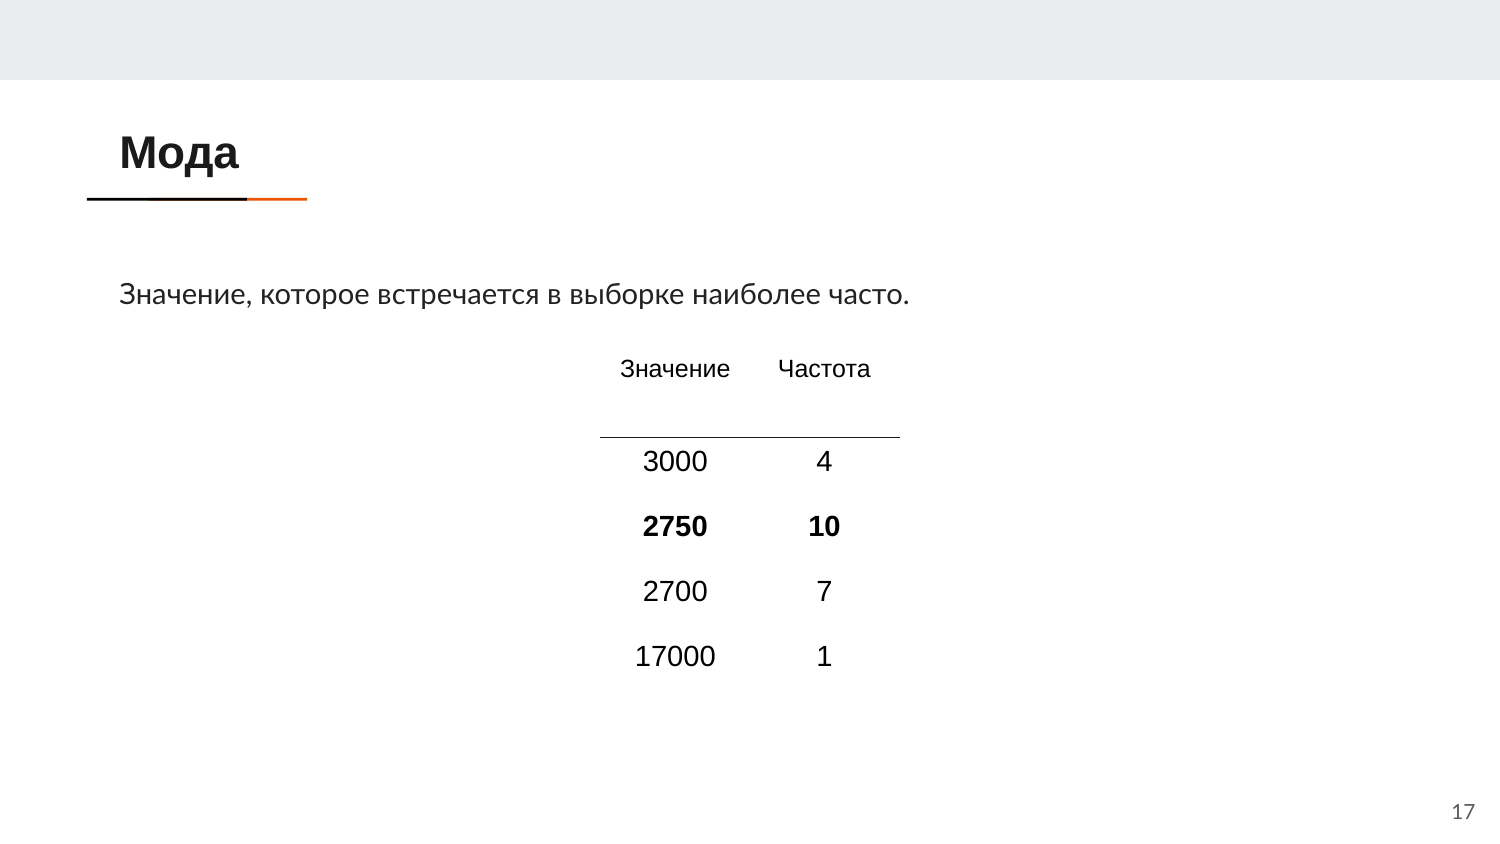

Мода
# Значение, которое встречается в выборке наиболее часто.
| Значение | Частота |
| --- | --- |
| 3000 | 4 |
| 2750 | 10 |
| 2700 | 7 |
| 17000 | 1 |
17